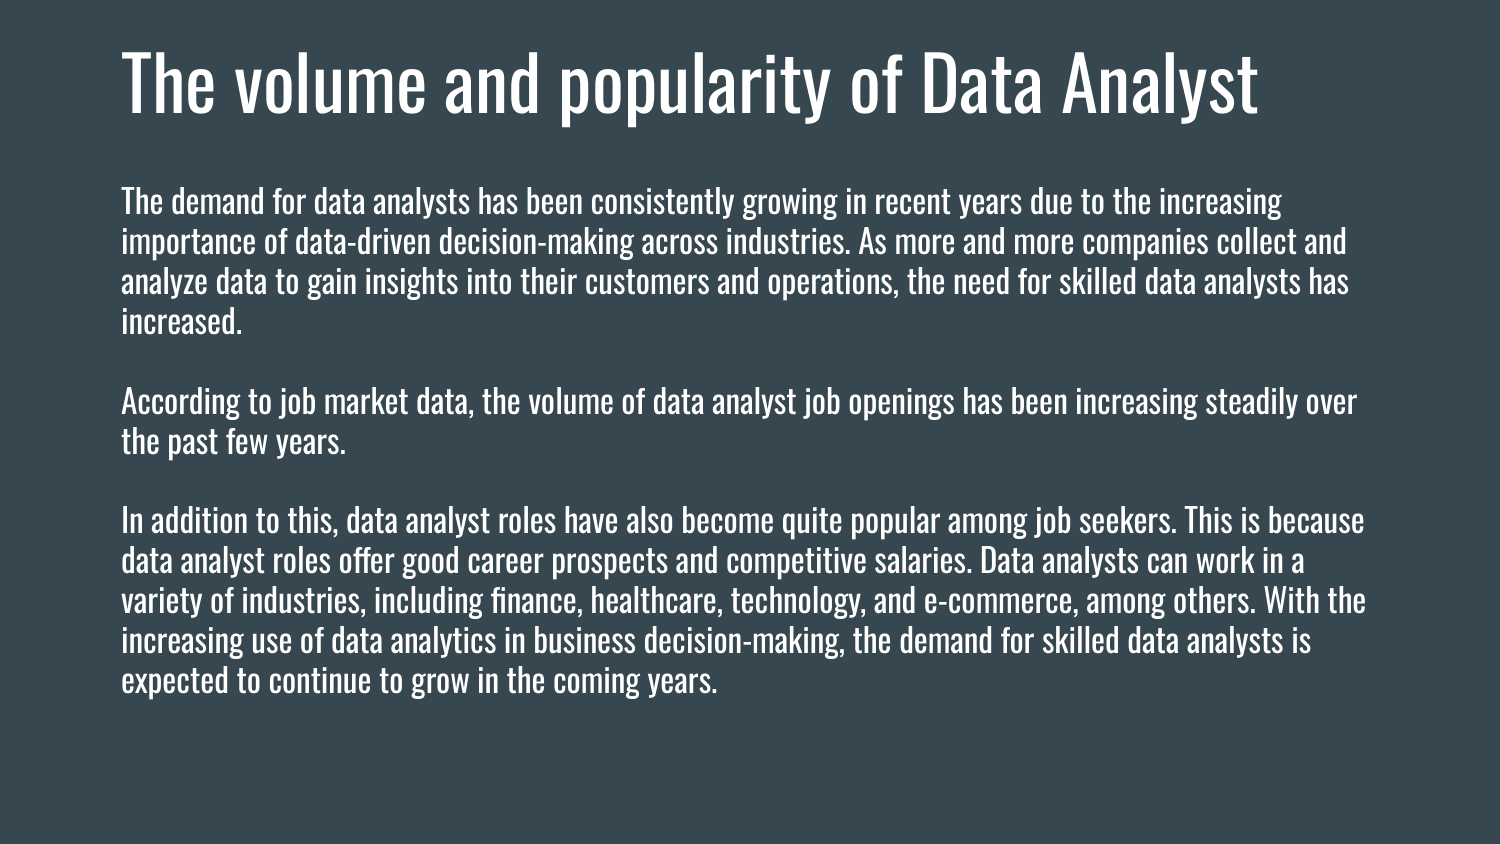

# The volume and popularity of Data Analyst

The demand for data analysts has been consistently growing in recent years due to the increasing importance of data-driven decision-making across industries. As more and more companies collect and analyze data to gain insights into their customers and operations, the need for skilled data analysts has increased.

According to job market data, the volume of data analyst job openings has been increasing steadily over the past few years.

In addition to this, data analyst roles have also become quite popular among job seekers. This is because data analyst roles offer good career prospects and competitive salaries. Data analysts can work in a variety of industries, including finance, healthcare, technology, and e-commerce, among others. With the increasing use of data analytics in business decision-making, the demand for skilled data analysts is expected to continue to grow in the coming years.